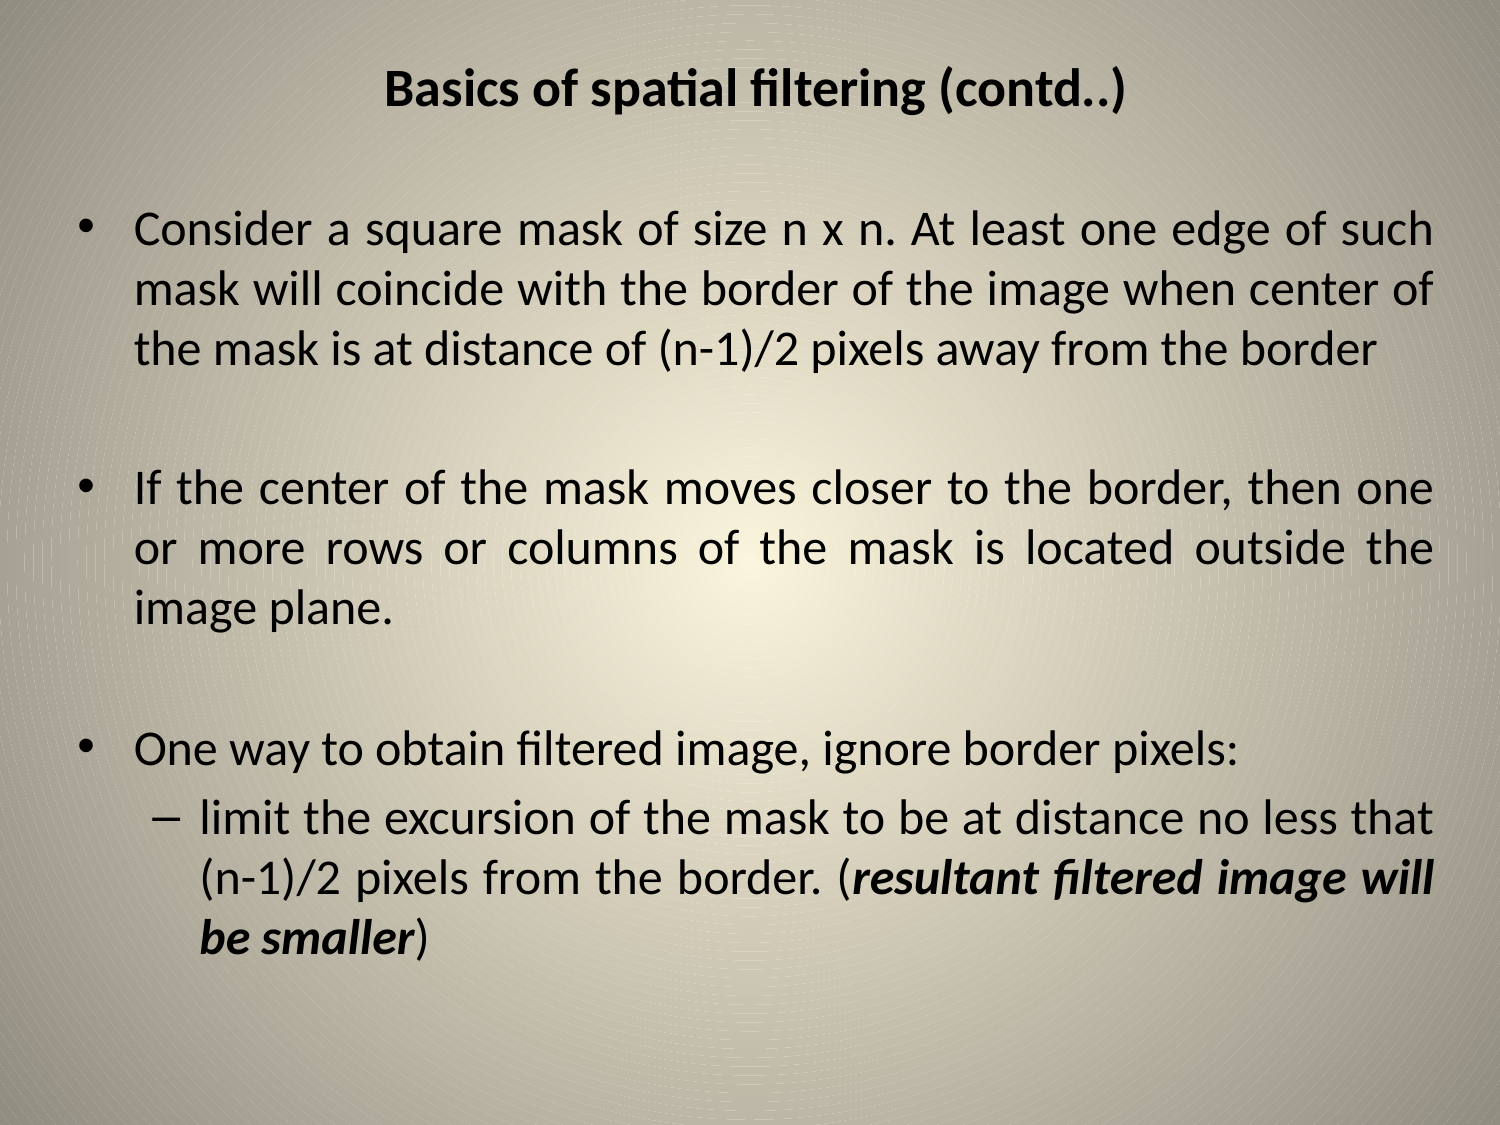

# Basics of spatial filtering (contd..)
Consider a square mask of size n x n. At least one edge of such mask will coincide with the border of the image when center of the mask is at distance of (n-1)/2 pixels away from the border

If the center of the mask moves closer to the border, then one or more rows or columns of the mask is located outside the image plane.

One way to obtain filtered image, ignore border pixels:
limit the excursion of the mask to be at distance no less that (n-1)/2 pixels from the border. (resultant filtered image will be smaller)